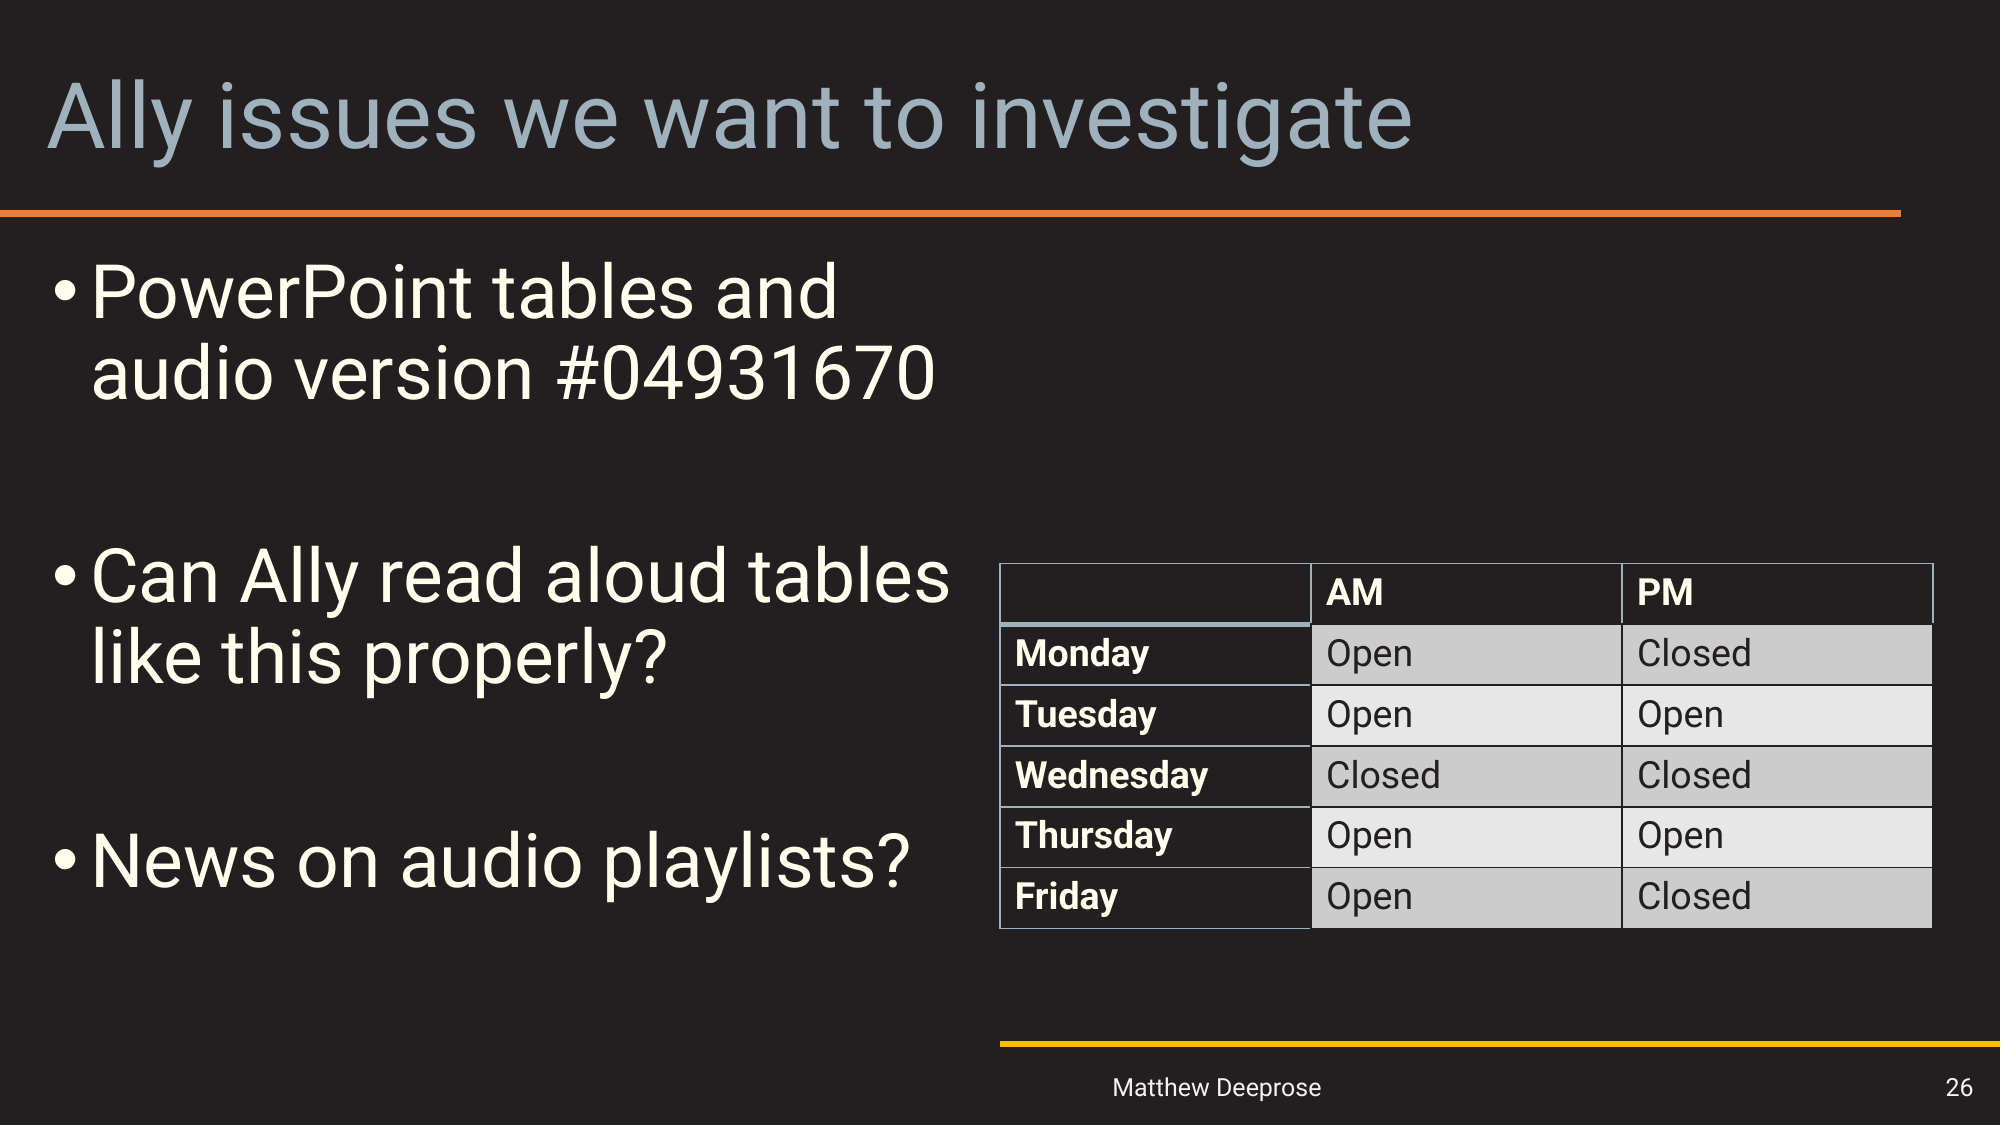

# Ally issues we want to investigate
PowerPoint tables and audio version #04931670

Can Ally read aloud tables like this properly?

News on audio playlists?
|  | AM | PM |
| --- | --- | --- |
| Monday | Open | Closed |
| Tuesday | Open | Open |
| Wednesday | Closed | Closed |
| Thursday | Open | Open |
| Friday | Open | Closed |
26
Matthew Deeprose